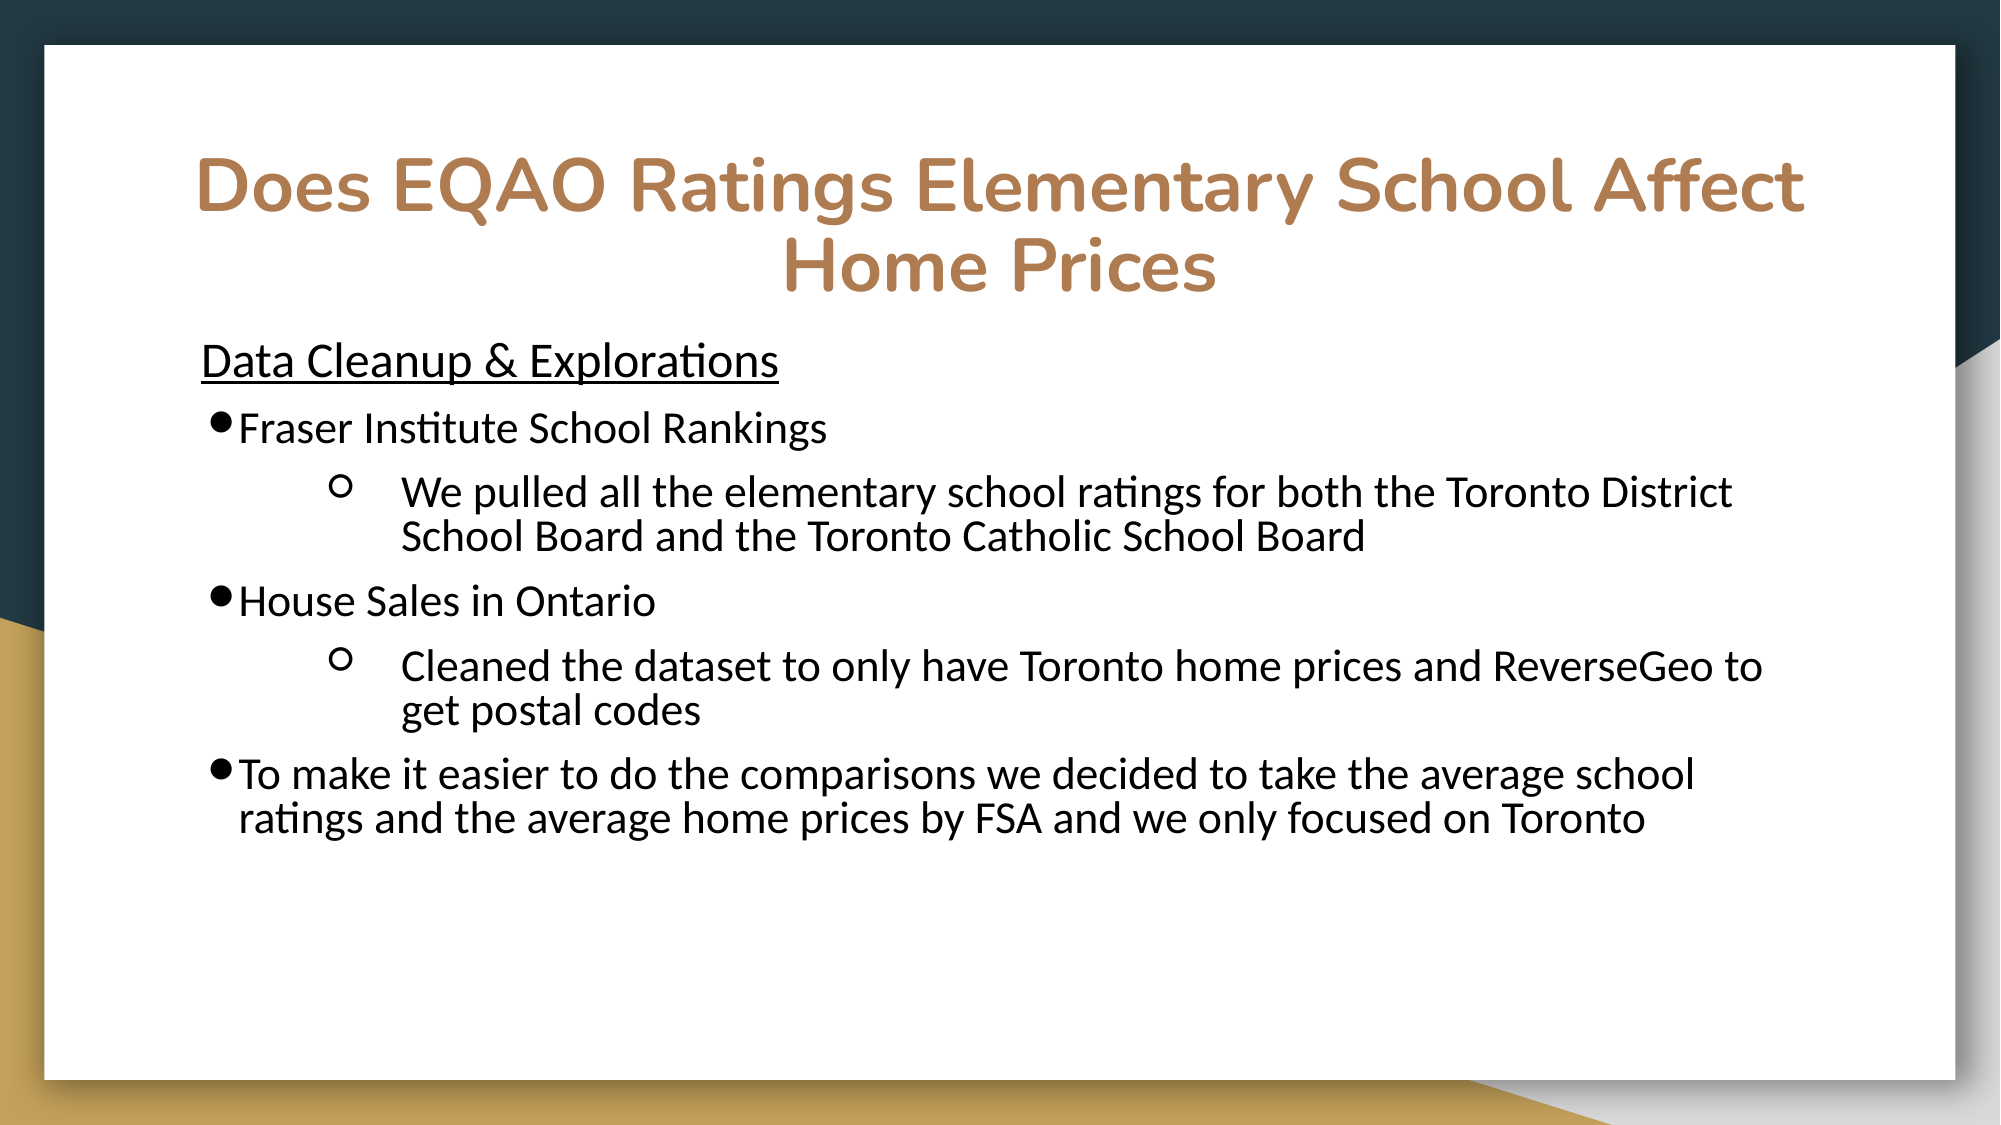

# Does EQAO Ratings Elementary School Affect Home Prices
Data Cleanup & Explorations
Fraser Institute School Rankings
We pulled all the elementary school ratings for both the Toronto District School Board and the Toronto Catholic School Board
House Sales in Ontario
Cleaned the dataset to only have Toronto home prices and ReverseGeo to get postal codes
To make it easier to do the comparisons we decided to take the average school ratings and the average home prices by FSA and we only focused on Toronto